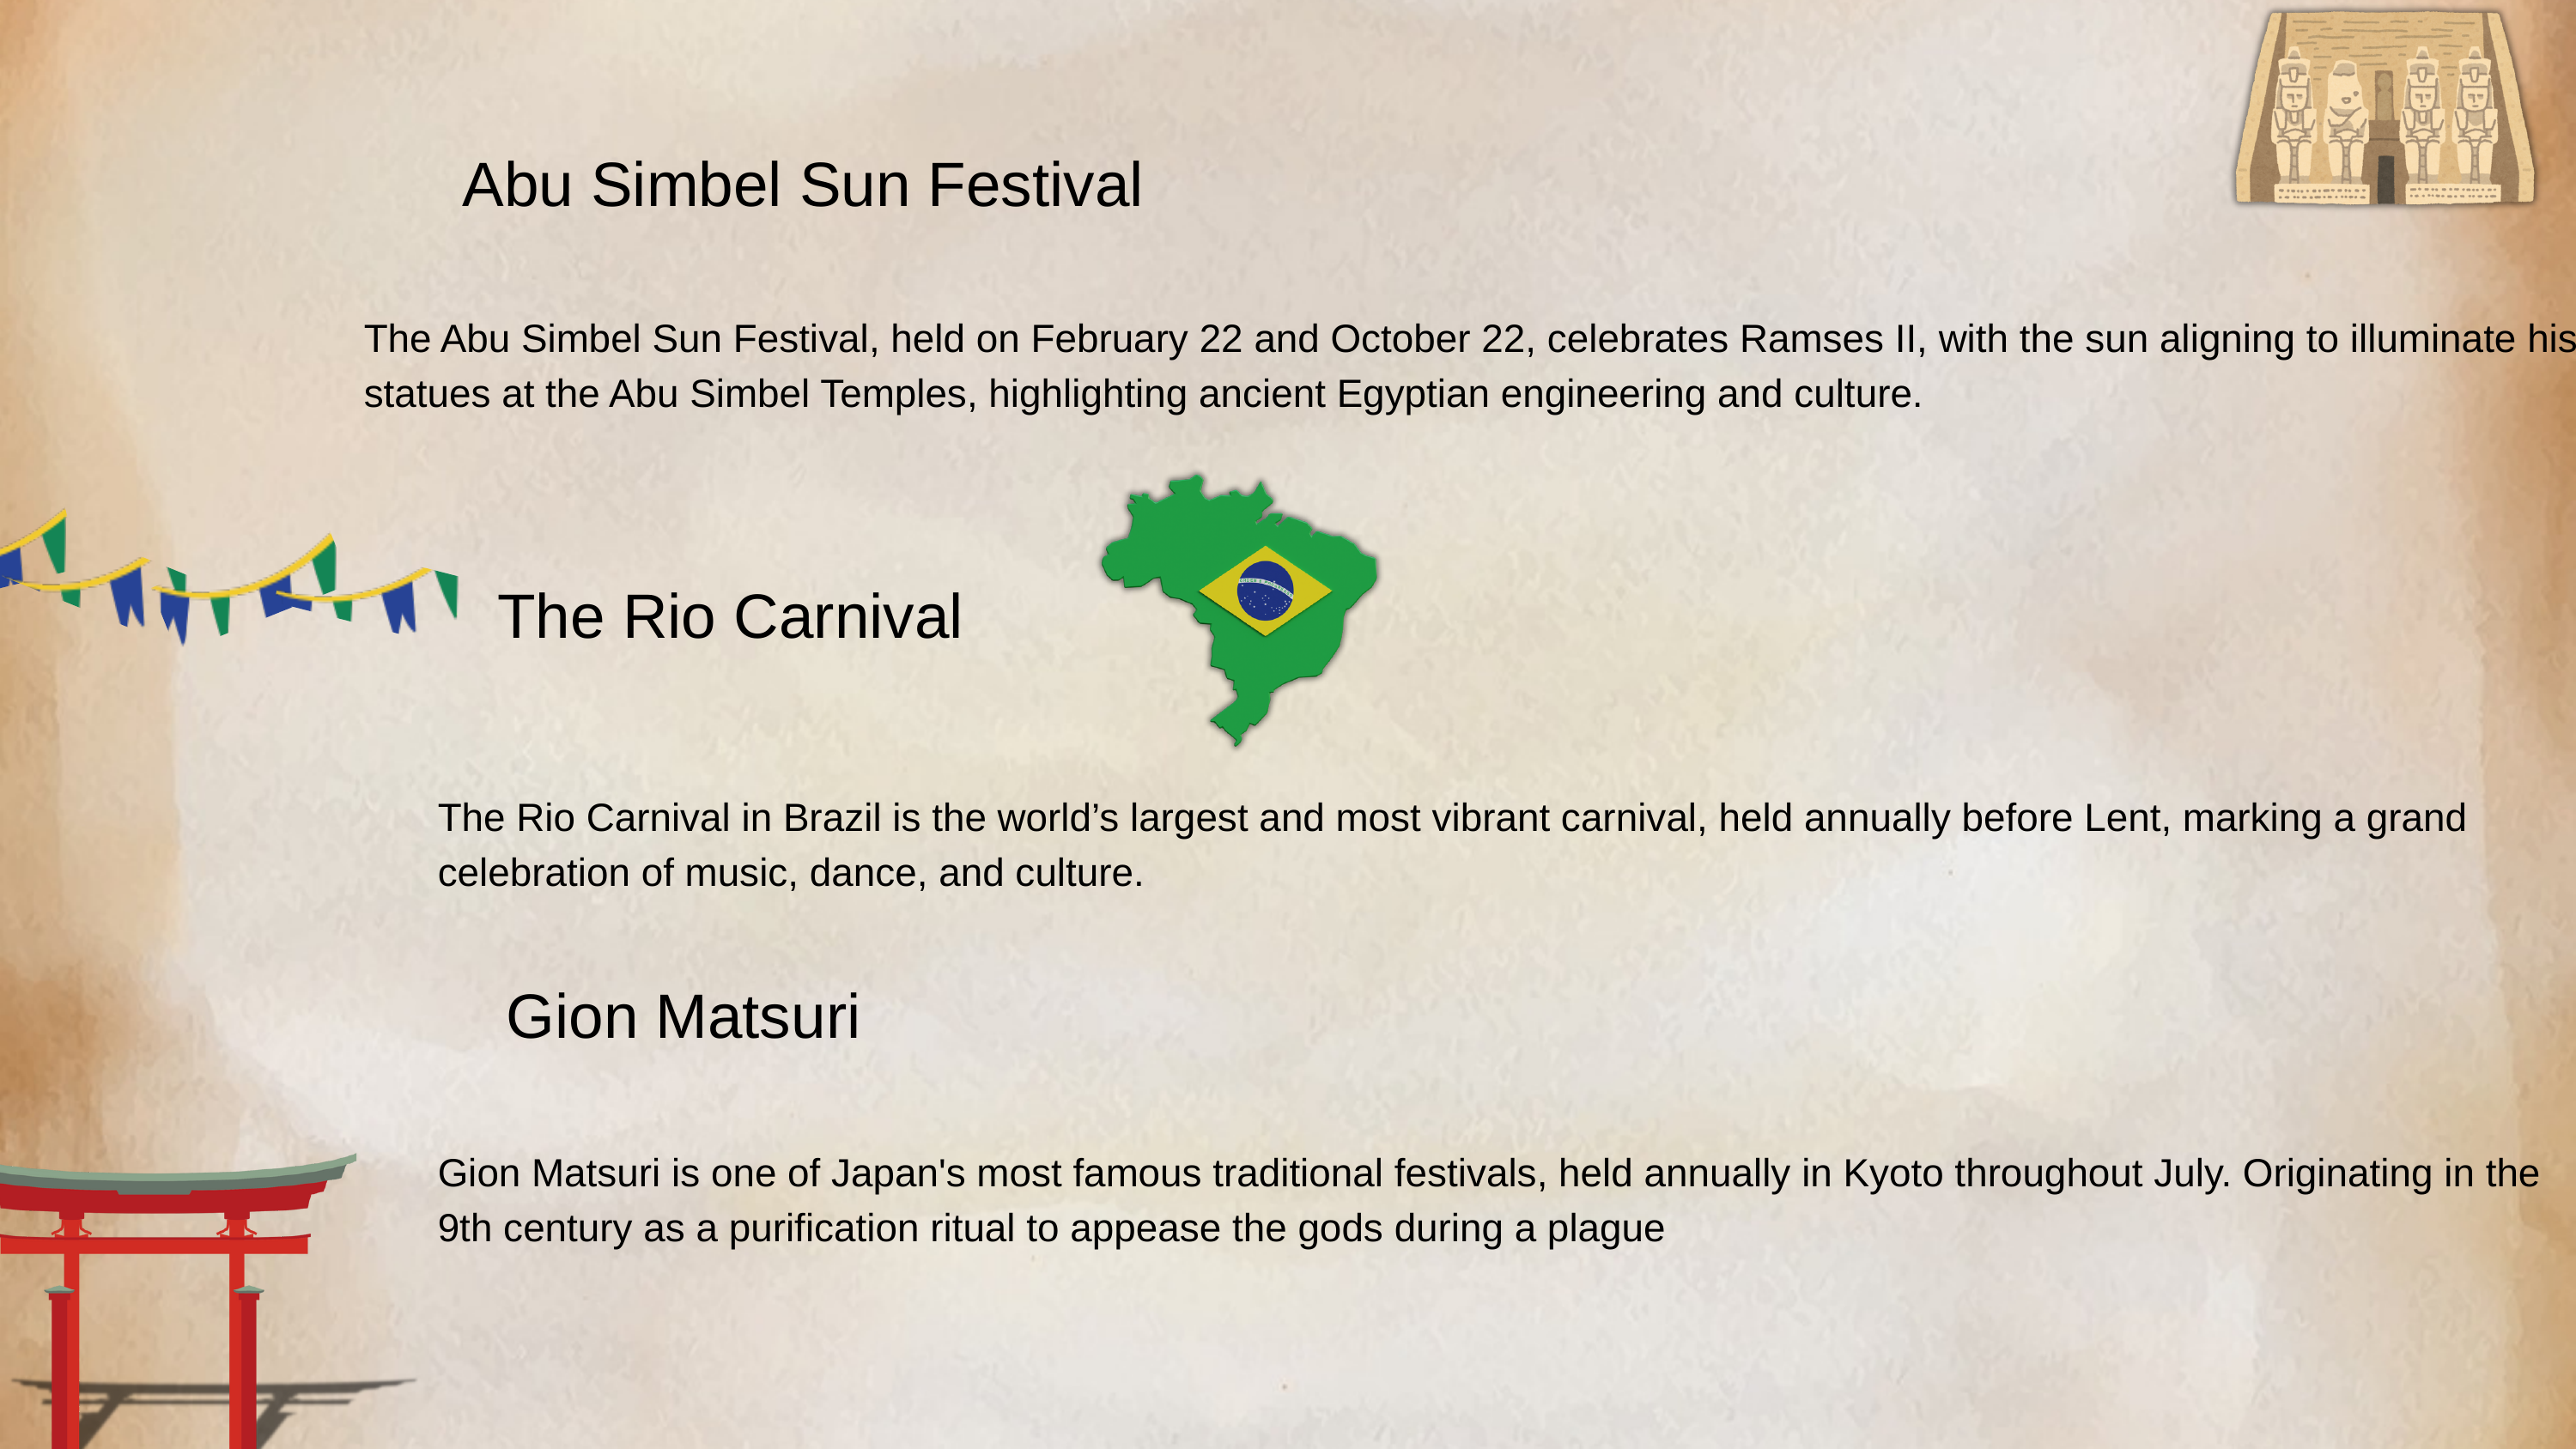

Abu Simbel Sun Festival
The Abu Simbel Sun Festival, held on February 22 and October 22, celebrates Ramses II, with the sun aligning to illuminate his statues at the Abu Simbel Temples, highlighting ancient Egyptian engineering and culture.

The Rio Carnival
The Rio Carnival in Brazil is the world’s largest and most vibrant carnival, held annually before Lent, marking a grand celebration of music, dance, and culture.
Gion Matsuri

Gion Matsuri is one of Japan's most famous traditional festivals, held annually in Kyoto throughout July. Originating in the 9th century as a purification ritual to appease the gods during a plague